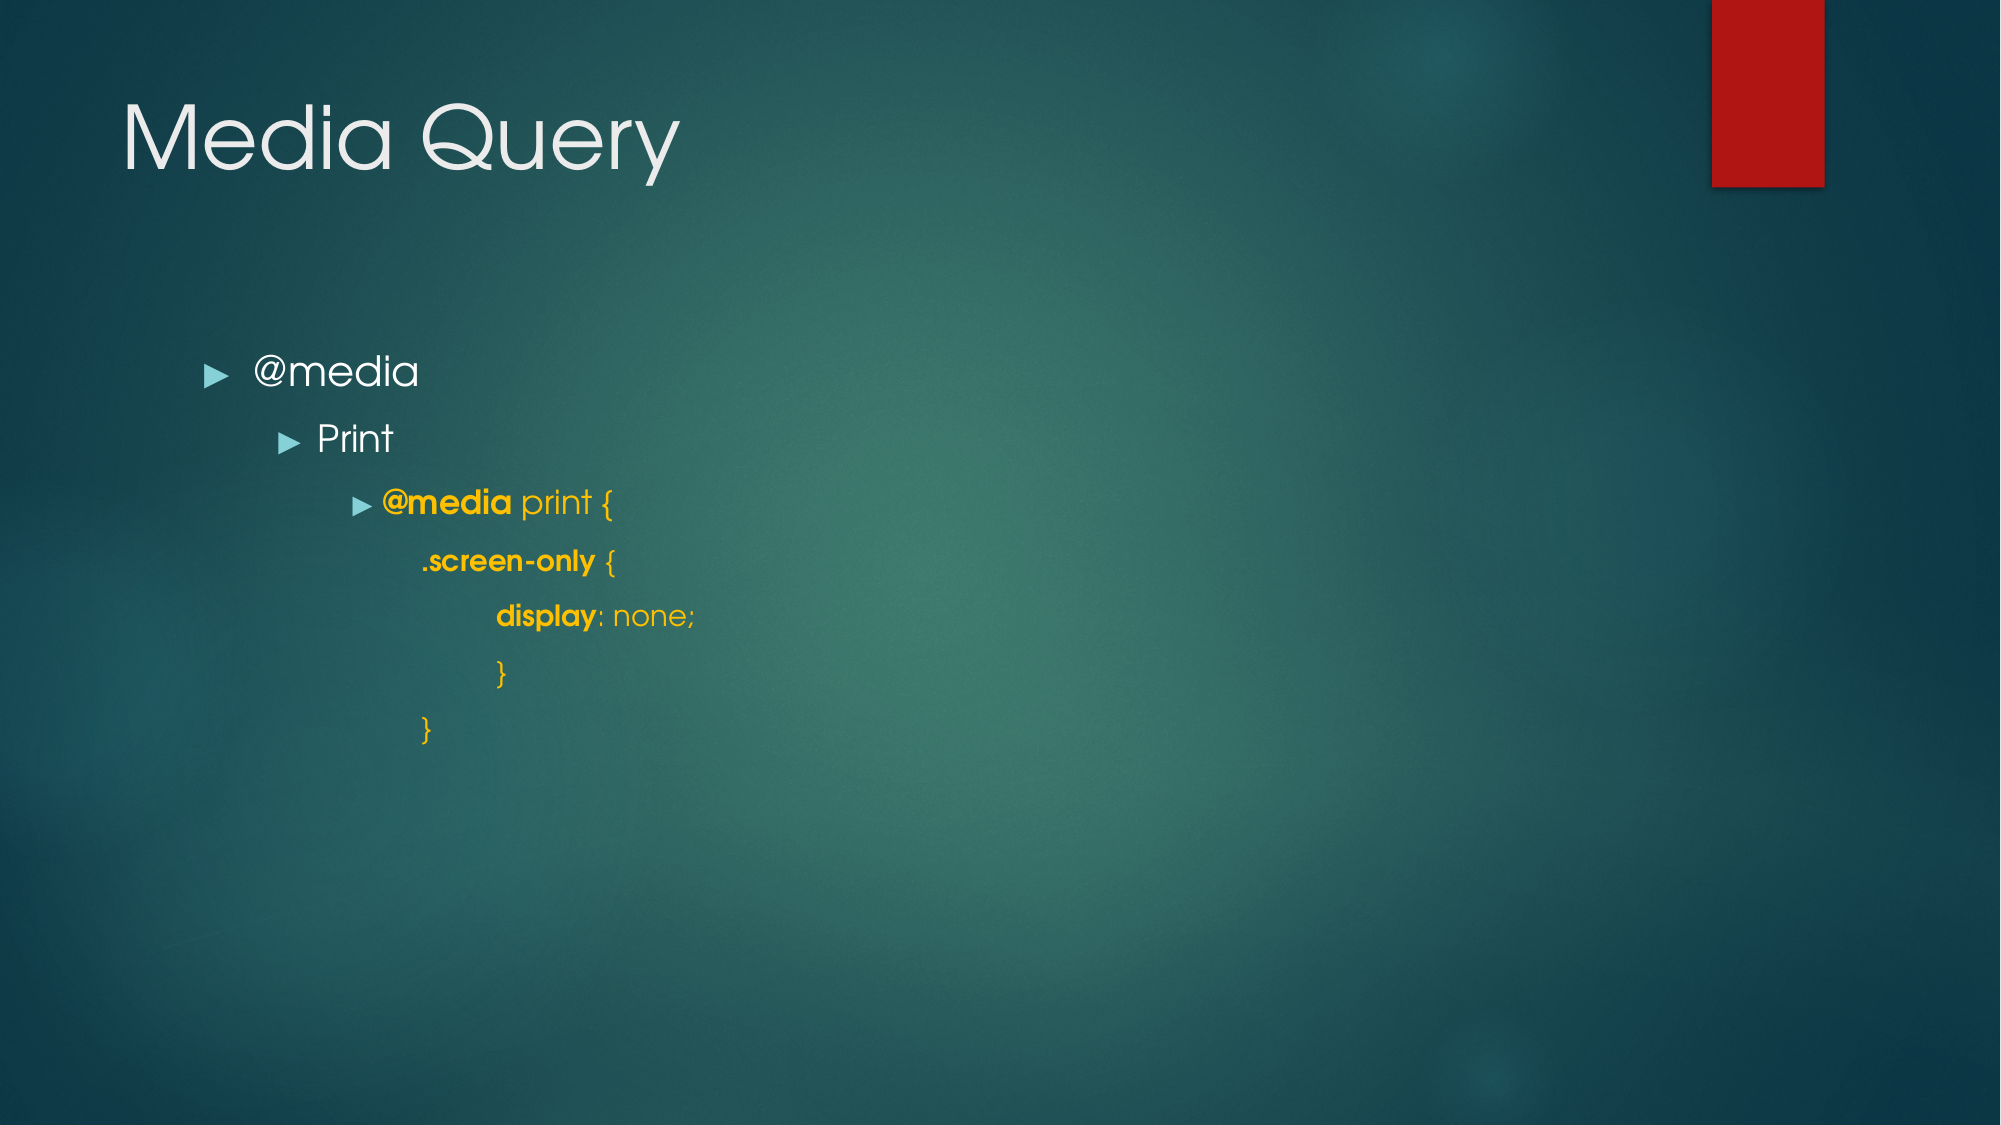

# Media Query
@media
Print
@media print {
.screen-only {
display: none;
}
}